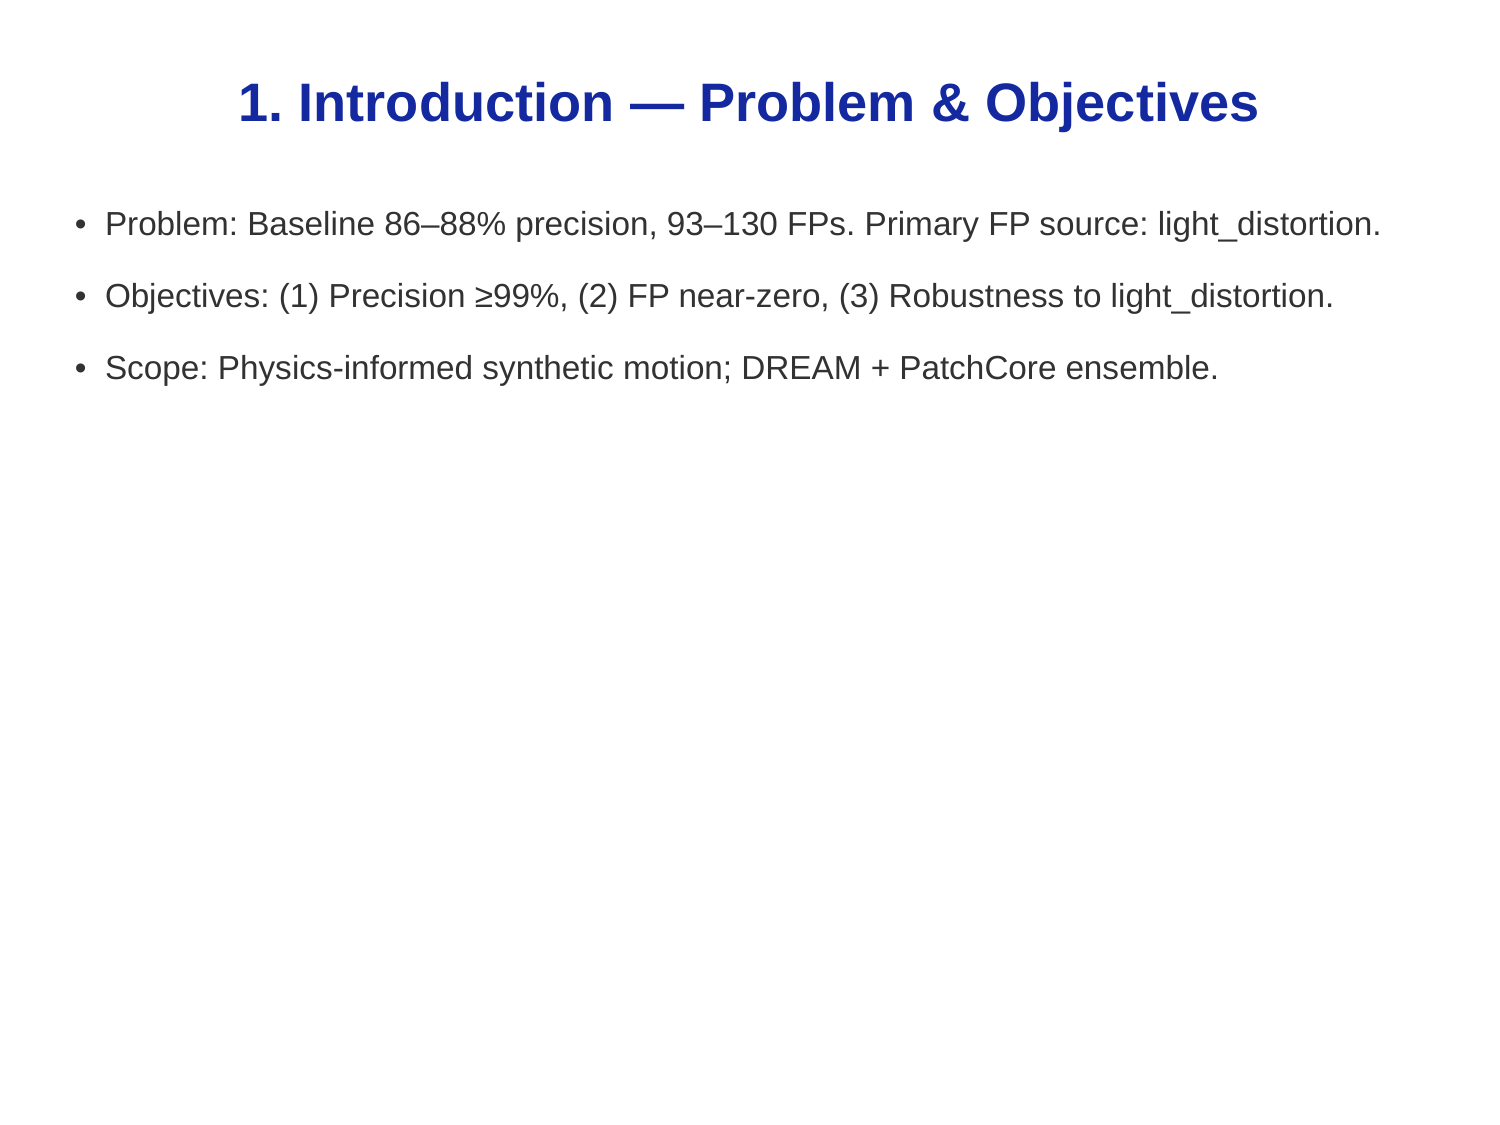

1. Introduction — Problem & Objectives
•  Problem: Baseline 86–88% precision, 93–130 FPs. Primary FP source: light_distortion.
•  Objectives: (1) Precision ≥99%, (2) FP near-zero, (3) Robustness to light_distortion.
•  Scope: Physics-informed synthetic motion; DREAM + PatchCore ensemble.